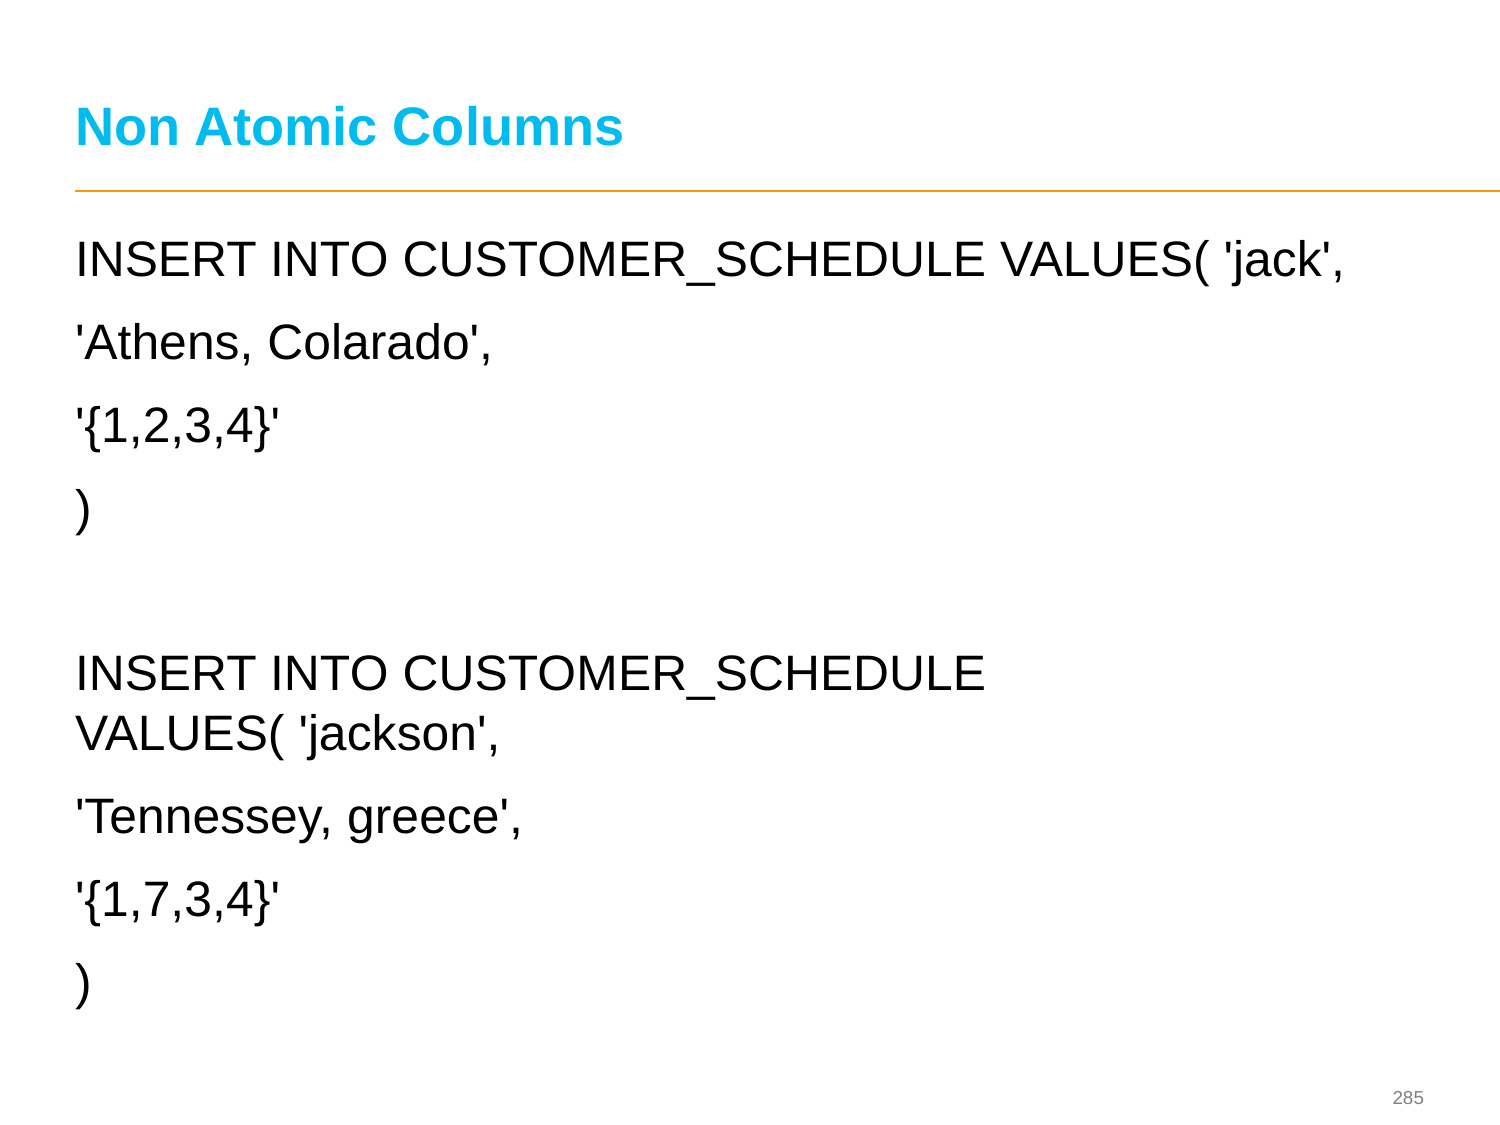

# Non Atomic Columns
INSERT INTO CUSTOMER_SCHEDULE VALUES( 'jack',
'Athens, Colarado',
'{1,2,3,4}'
)

INSERT INTO CUSTOMER_SCHEDULE VALUES( 'jackson',
'Tennessey, greece',
'{1,7,3,4}'
)